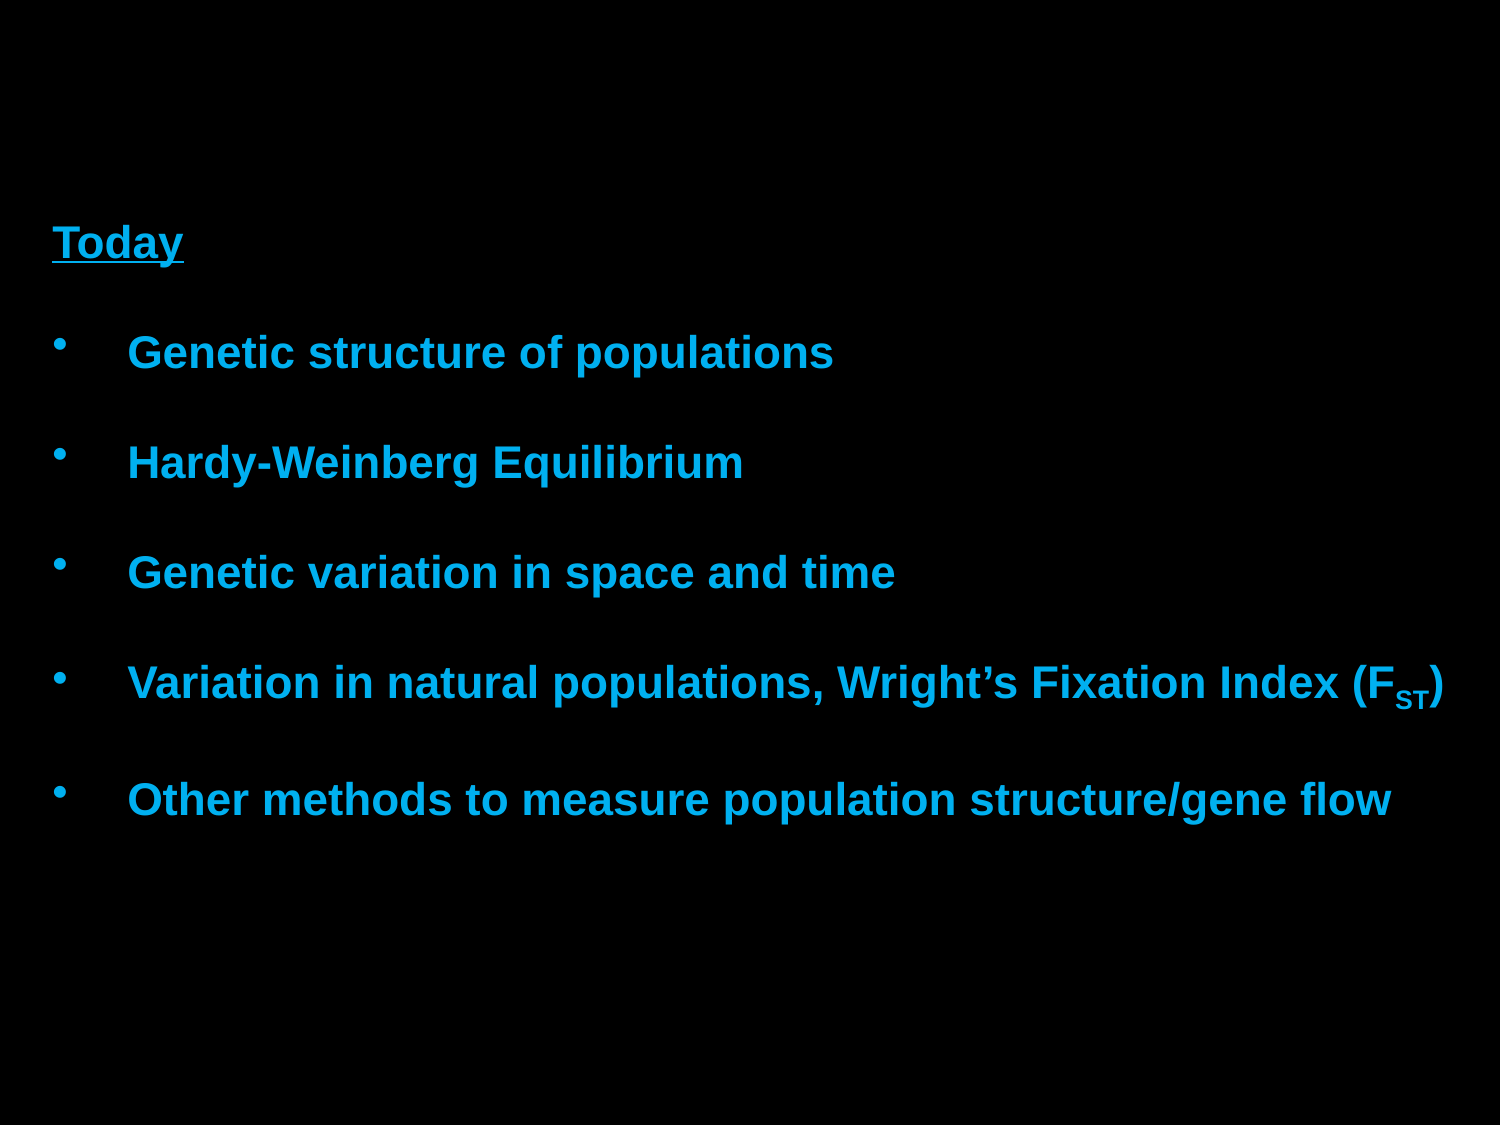

Today

Genetic structure of populations

Hardy-Weinberg Equilibrium

Genetic variation in space and time

Variation in natural populations, Wright’s Fixation Index (FST)

Other methods to measure population structure/gene flow